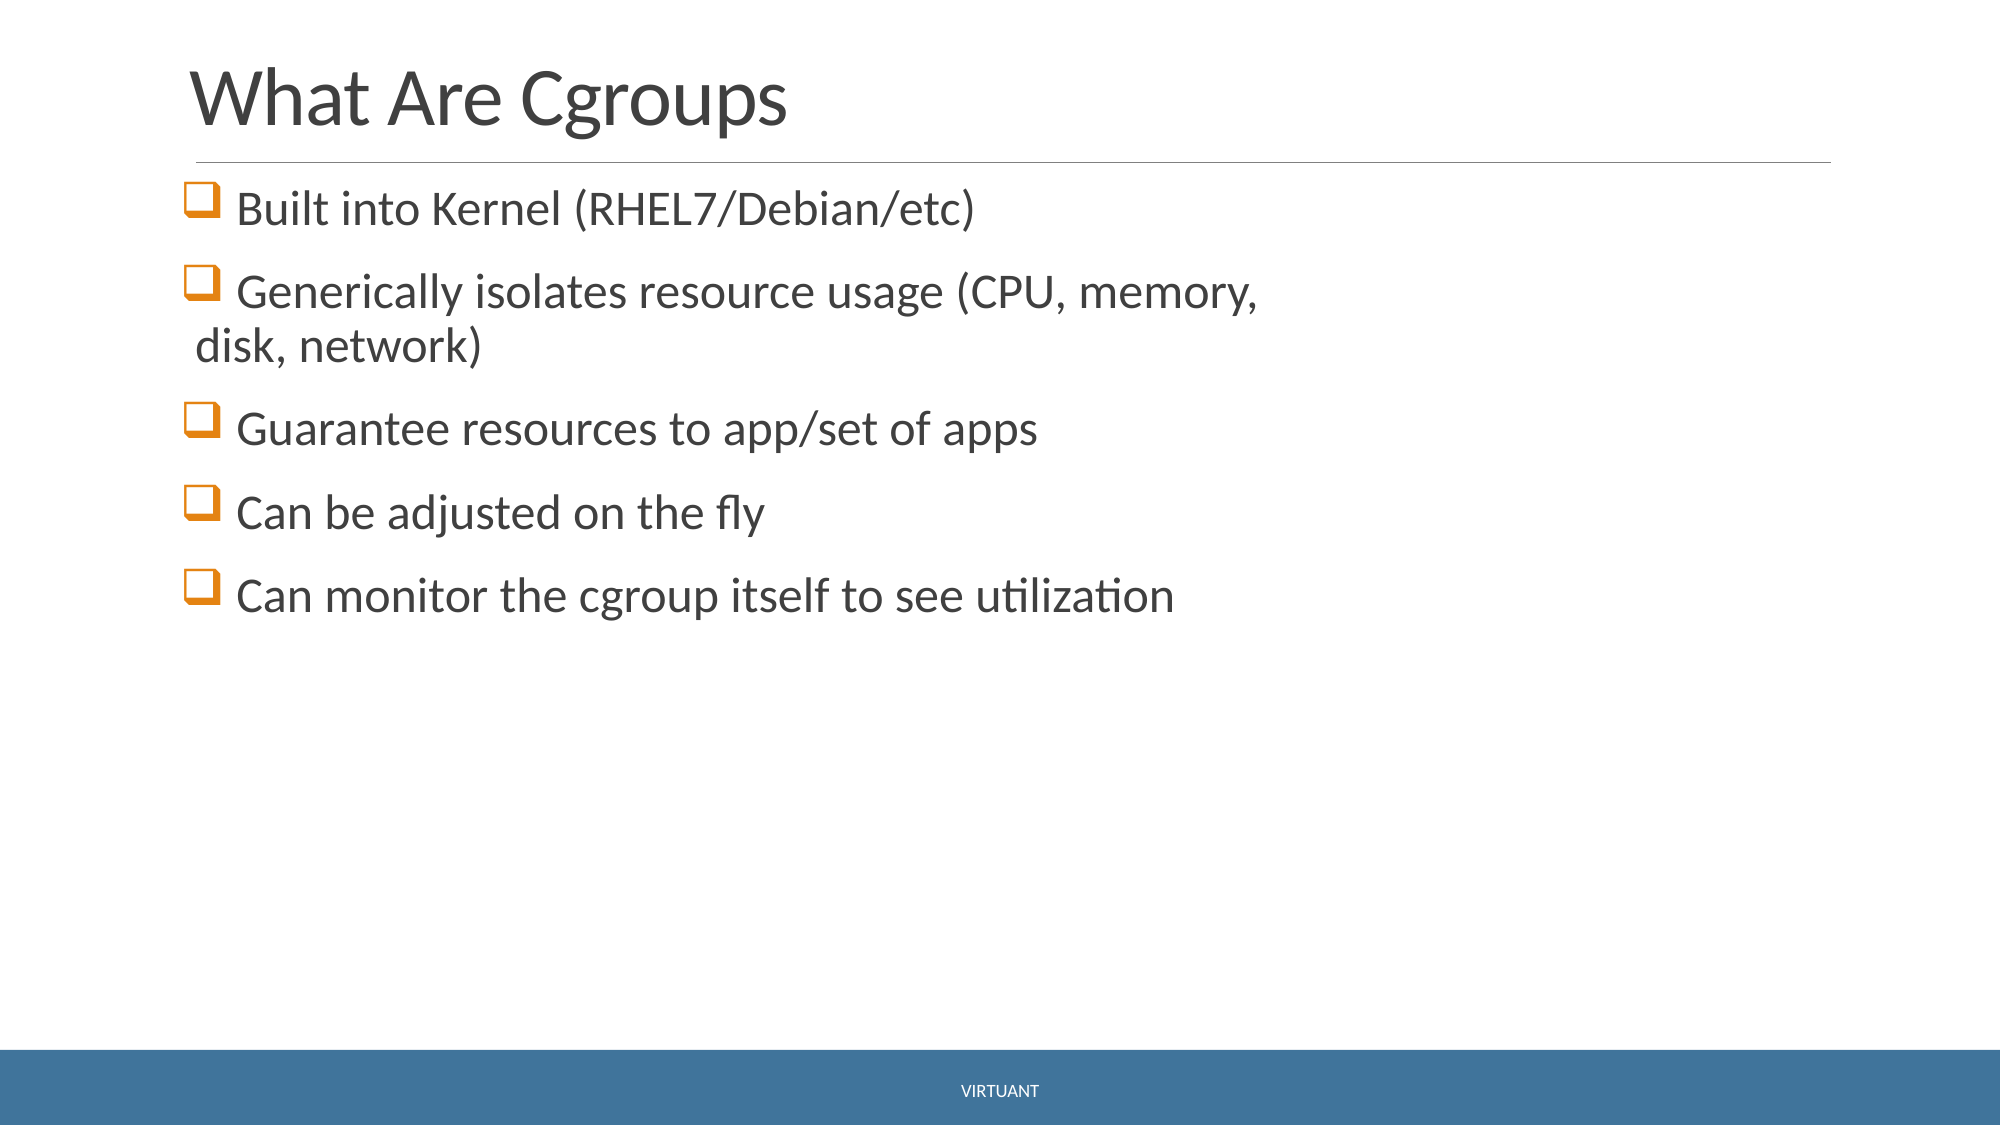

# What Are Cgroups
 Built into Kernel (RHEL7/Debian/etc)
 Generically isolates resource usage (CPU, memory, disk, network)
 Guarantee resources to app/set of apps
 Can be adjusted on the fly
 Can monitor the cgroup itself to see utilization

Virtuant